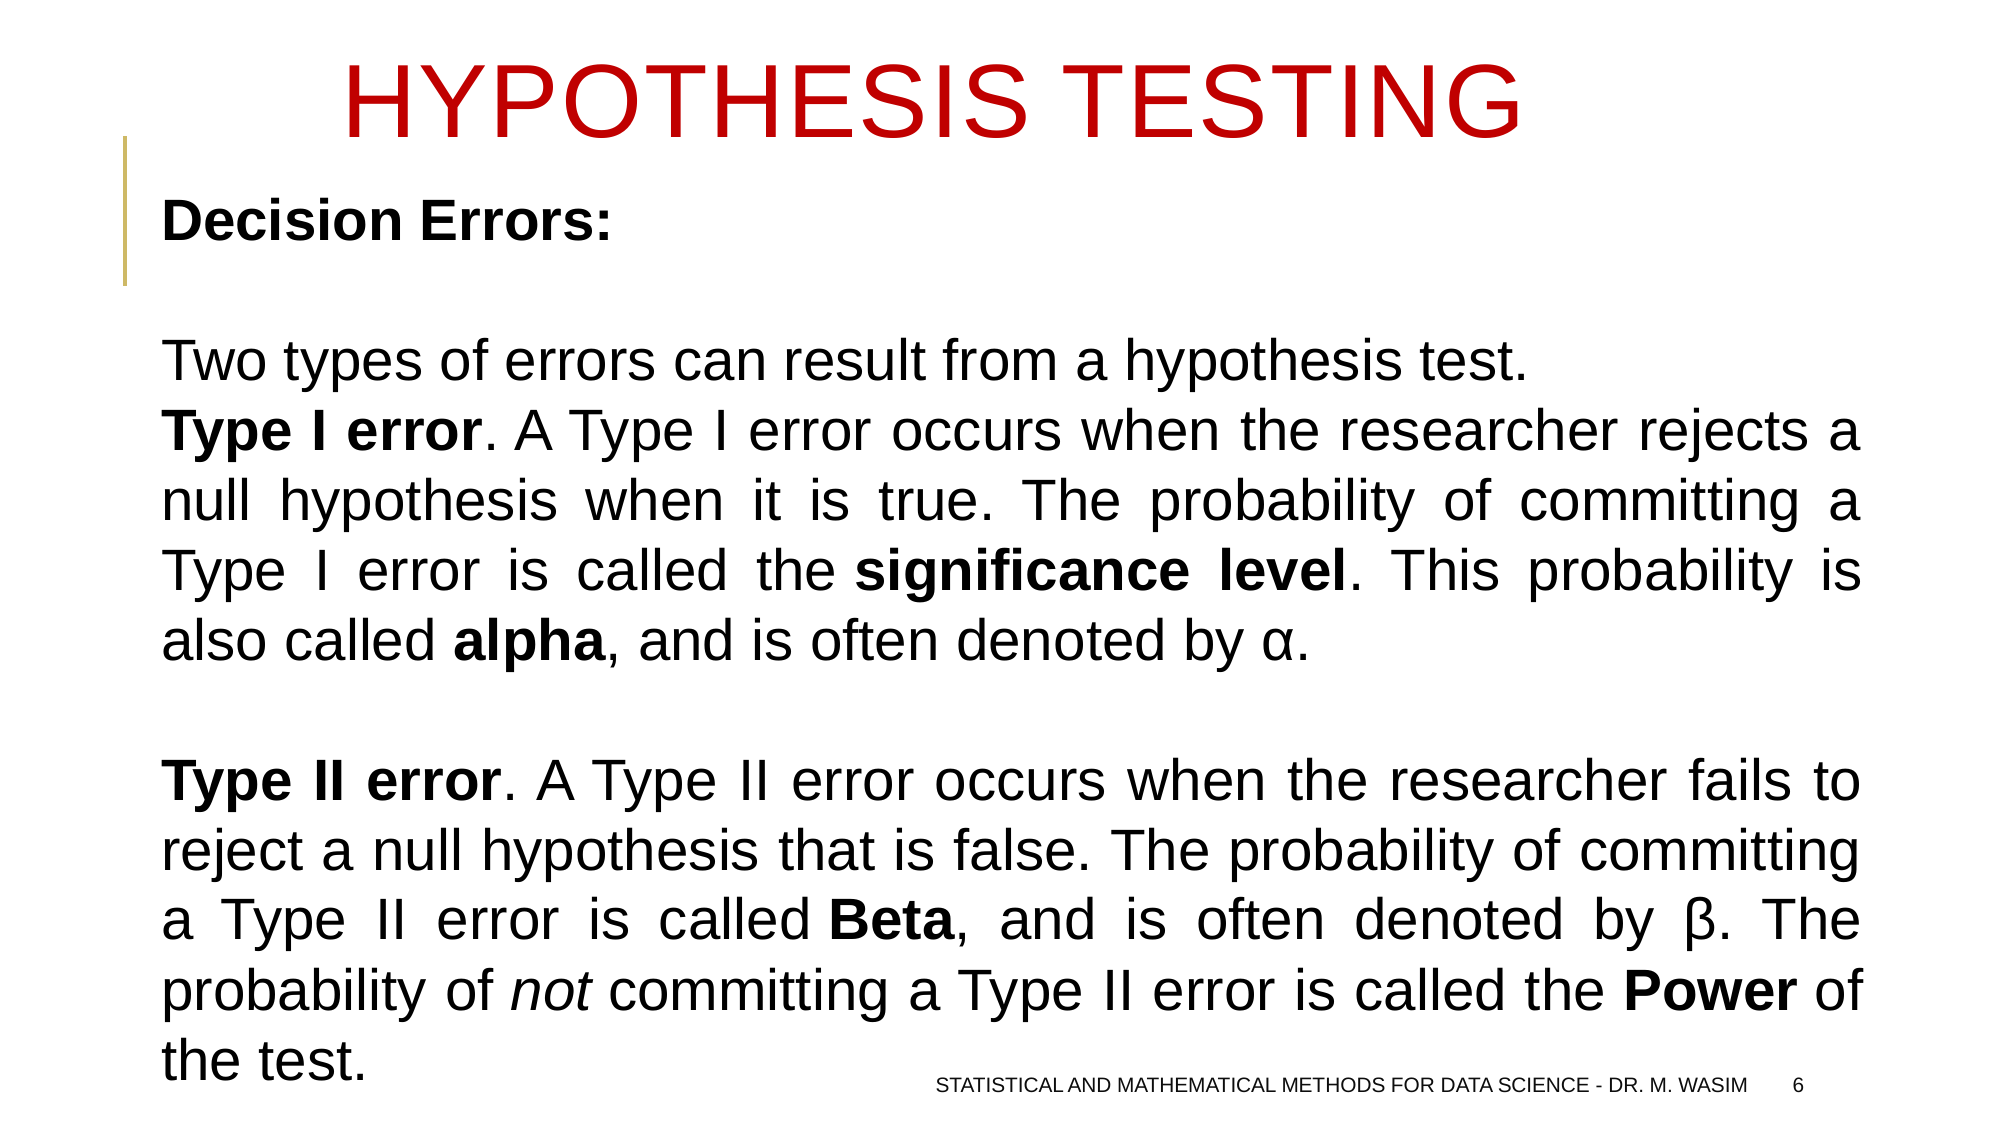

Hypothesis testing
Decision Errors:

Two types of errors can result from a hypothesis test.
Type I error. A Type I error occurs when the researcher rejects a null hypothesis when it is true. The probability of committing a Type I error is called the significance level. This probability is also called alpha, and is often denoted by α.

Type II error. A Type II error occurs when the researcher fails to reject a null hypothesis that is false. The probability of committing a Type II error is called Beta, and is often denoted by β. The probability of not committing a Type II error is called the Power of the test.

 Statistical and mathematical methods for data science - DR. M. Wasim
6